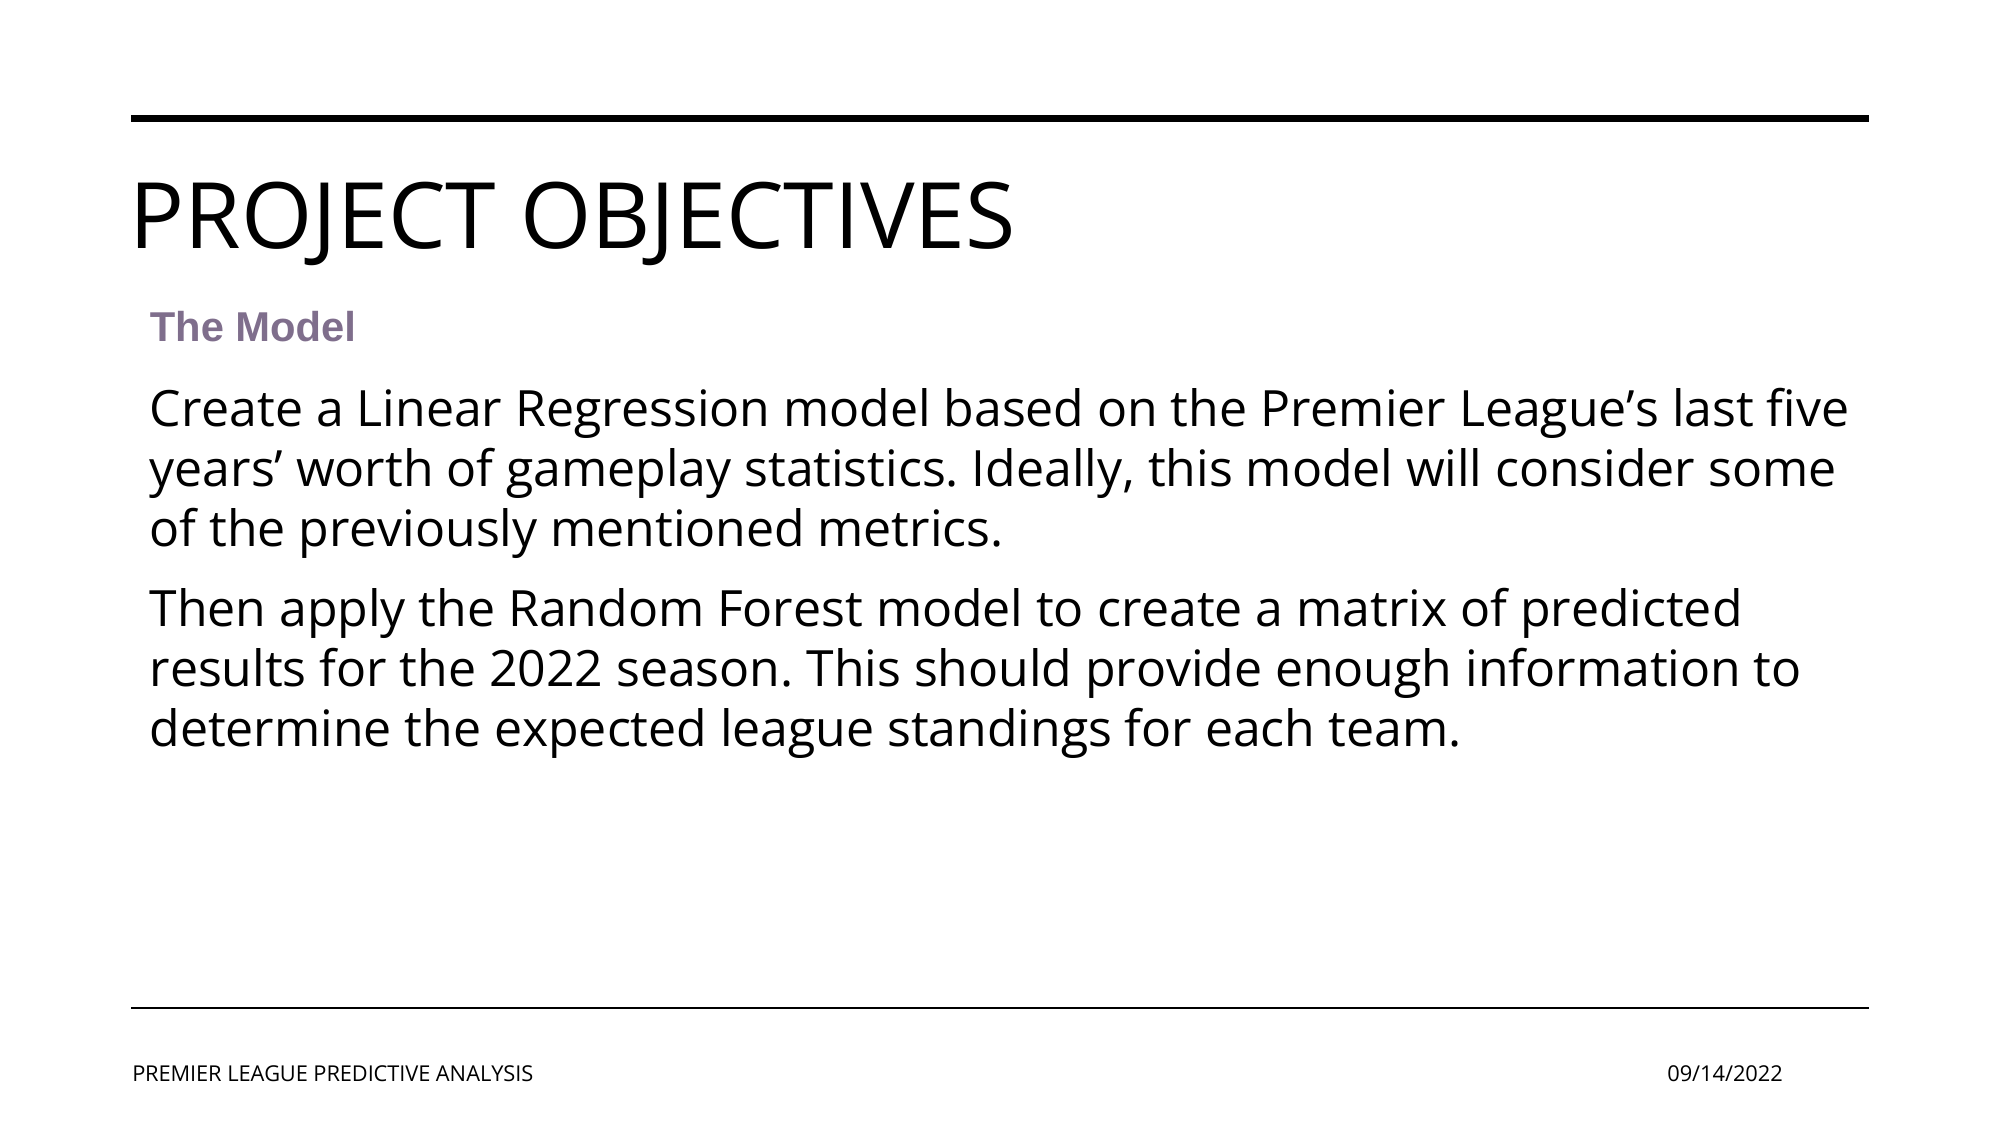

# PROJECT OBJECTIVES
The Model
Create a Linear Regression model based on the Premier League’s last five years’ worth of gameplay statistics. Ideally, this model will consider some of the previously mentioned metrics.
Then apply the Random Forest model to create a matrix of predicted results for the 2022 season. This should provide enough information to determine the expected league standings for each team.

PREMIER LEAGUE PREDICTIVE ANALYSIS
09/14/2022